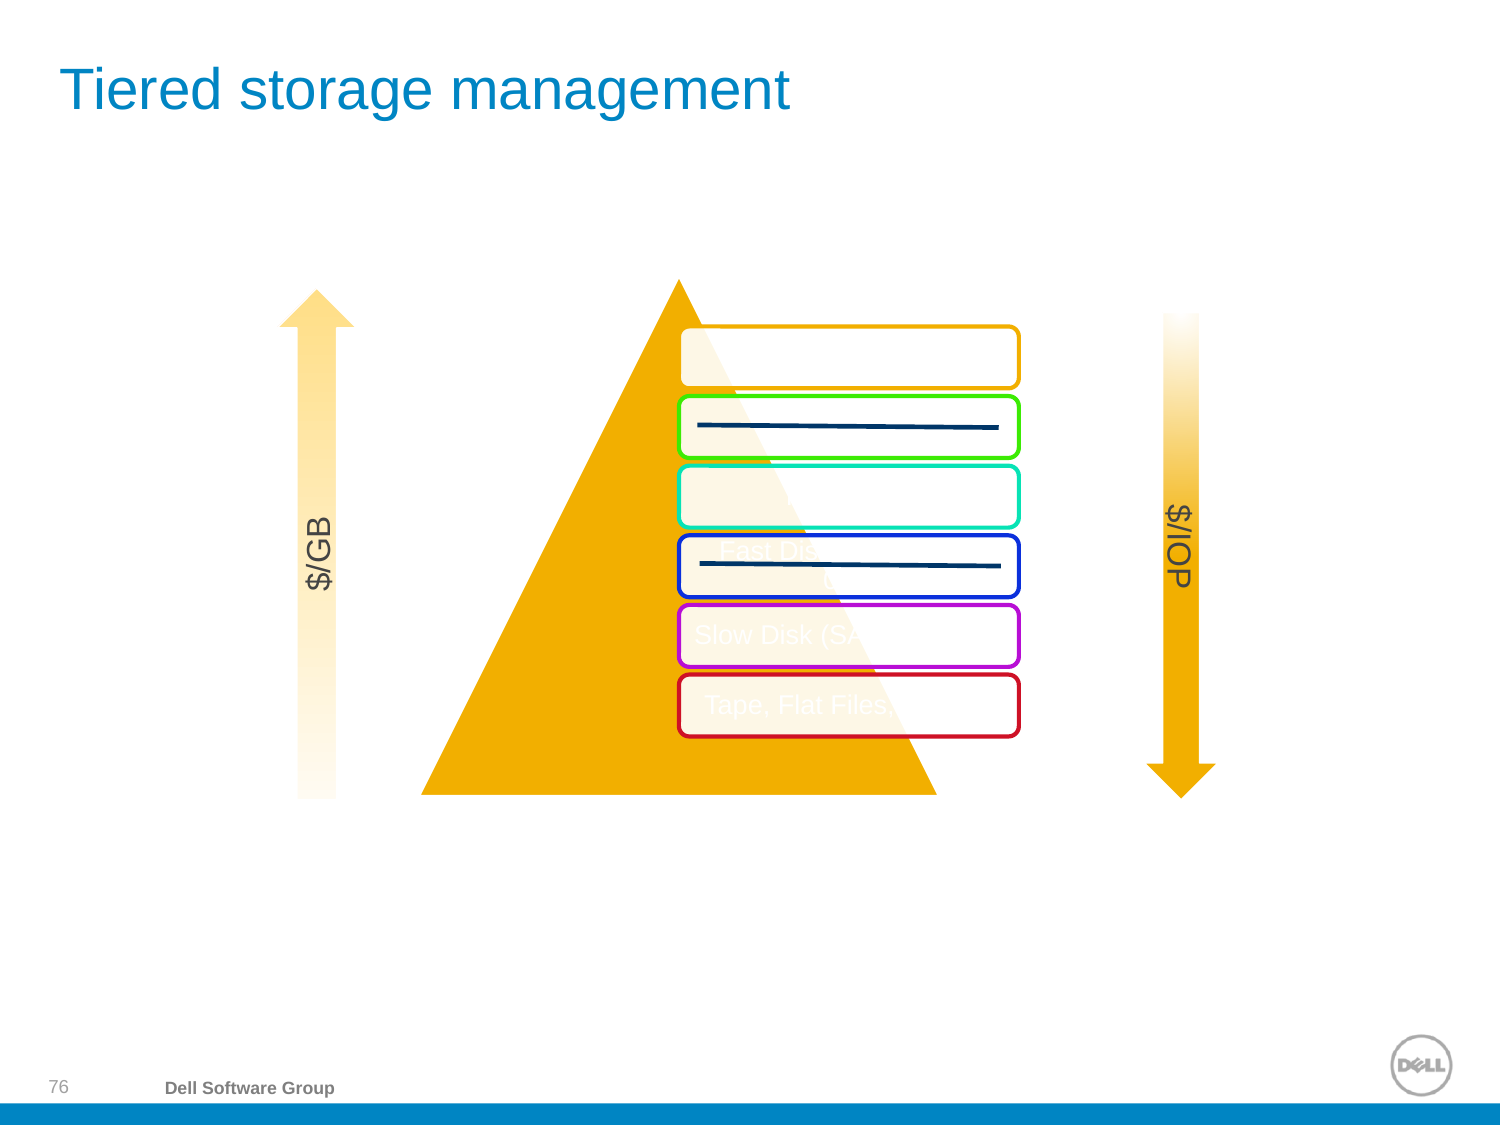

# Tiered storage management
Main Memory
DDR SSD
Flash SSD
Fast Disk (SAS, RAID 0+1)
Slow Disk (SATA, RAID 5)
Tape, Flat Files, Hadoop
$/GB
$/IOP